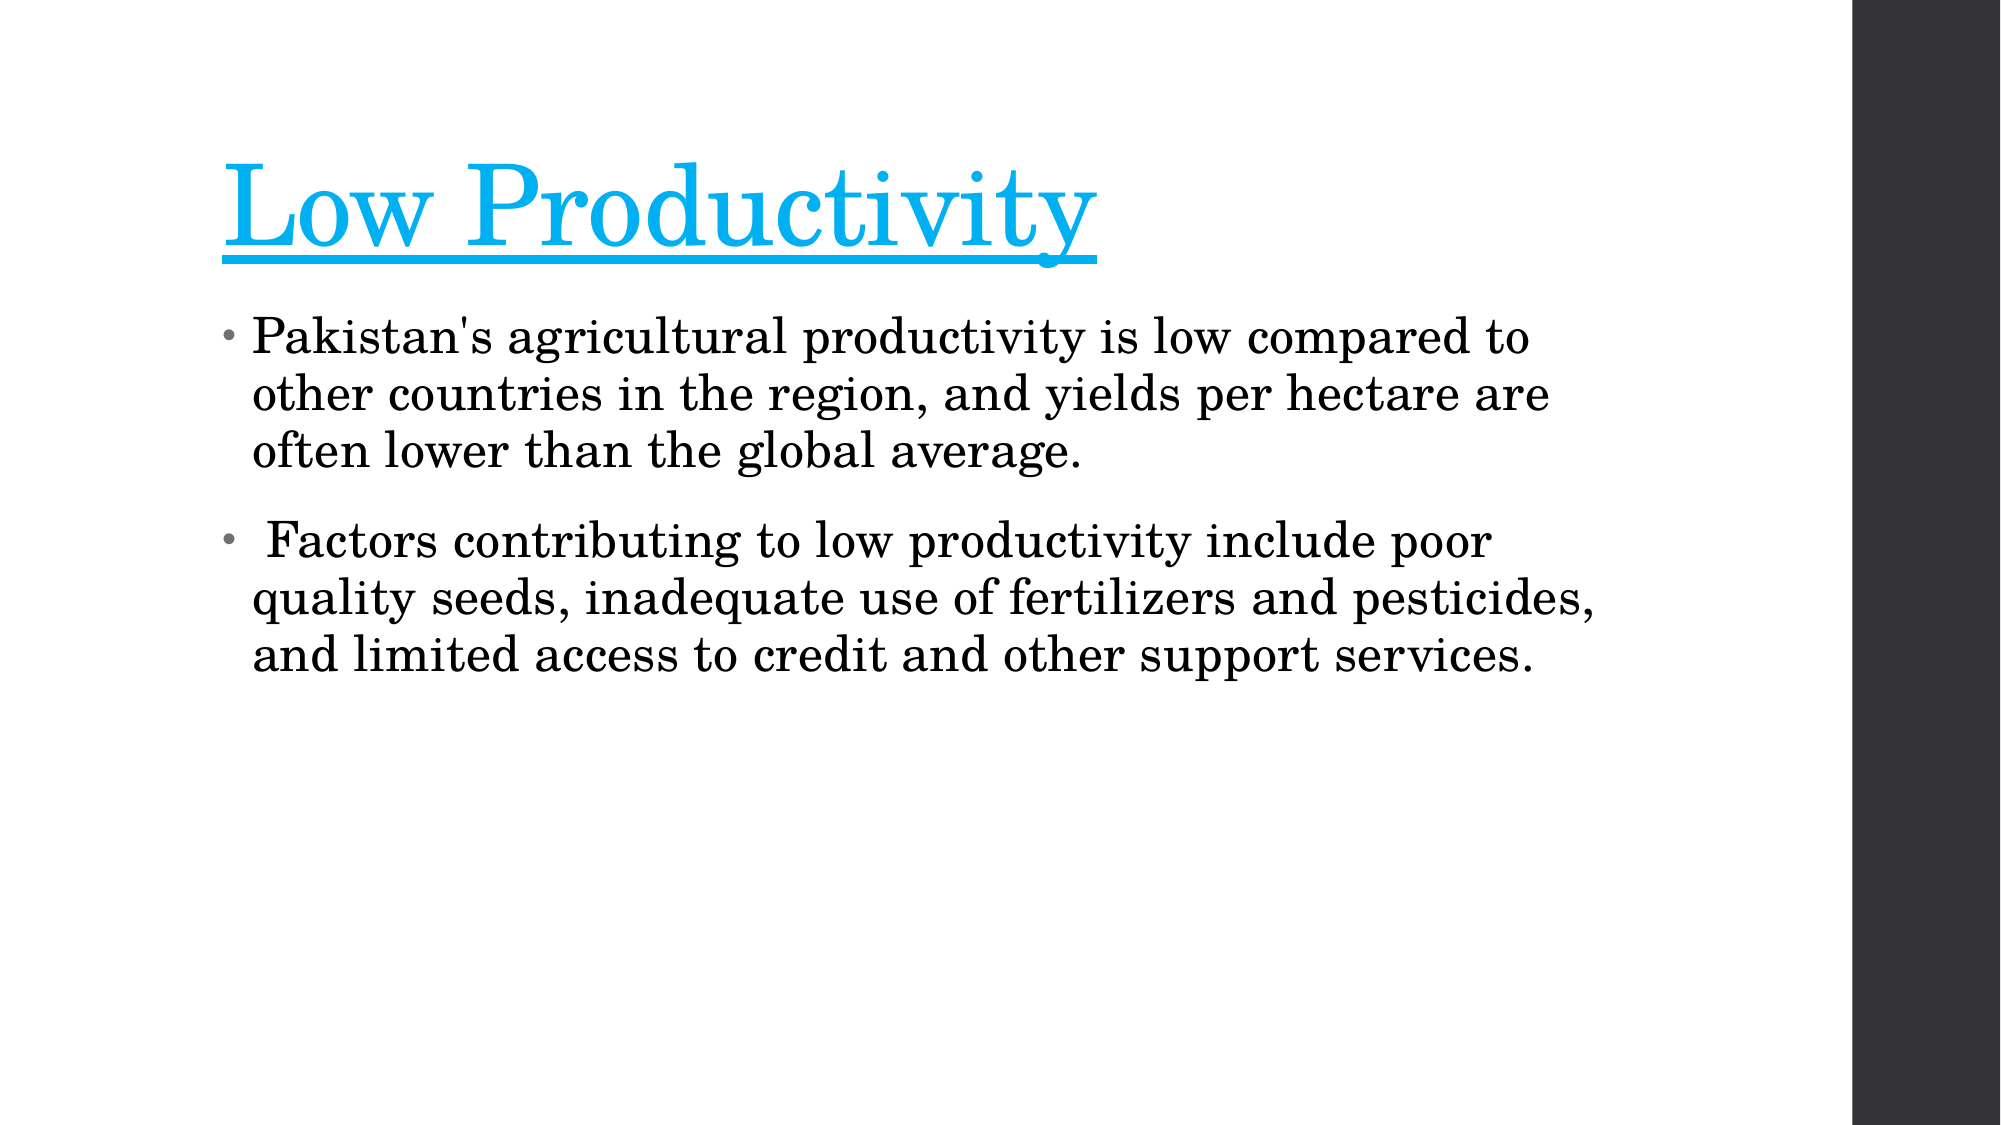

# Low Productivity
Pakistan's agricultural productivity is low compared to other countries in the region, and yields per hectare are often lower than the global average.
 Factors contributing to low productivity include poor quality seeds, inadequate use of fertilizers and pesticides, and limited access to credit and other support services.